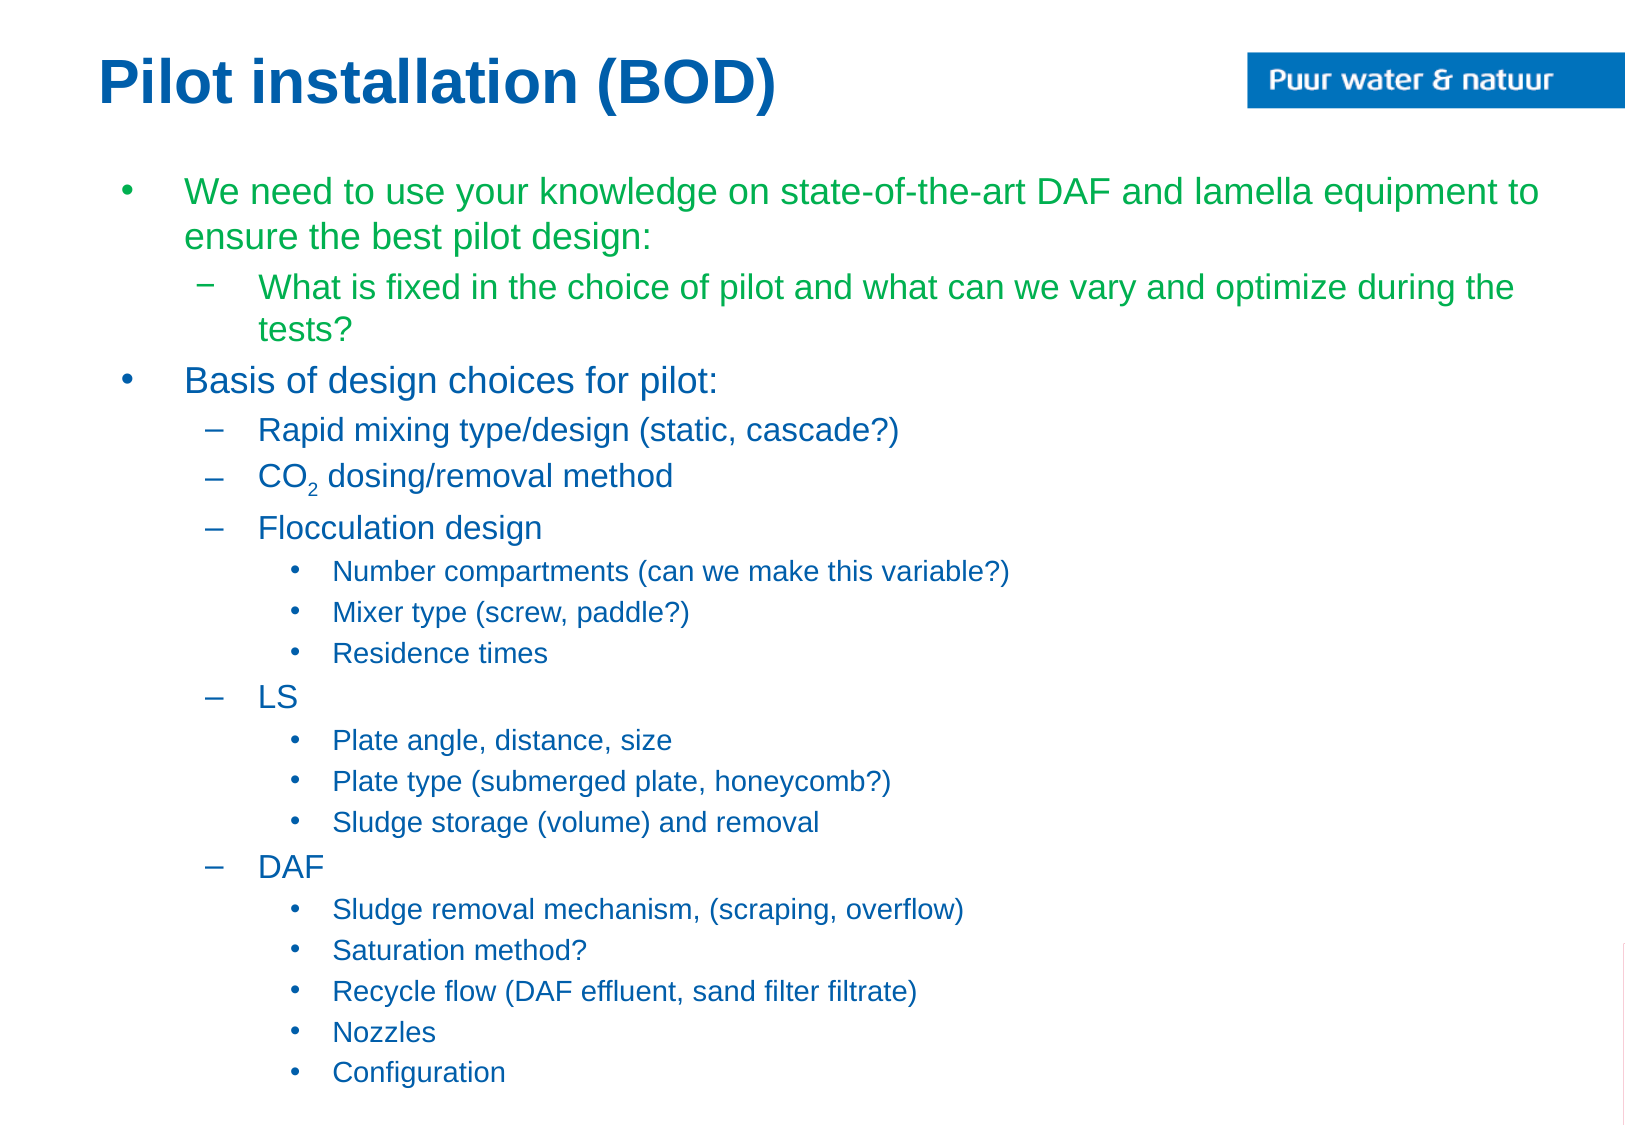

# Pilot installation (BOD)
We need to use your knowledge on state-of-the-art DAF and lamella equipment to ensure the best pilot design:
What is fixed in the choice of pilot and what can we vary and optimize during the tests?
Basis of design choices for pilot:
Rapid mixing type/design (static, cascade?)
CO2 dosing/removal method
Flocculation design
Number compartments (can we make this variable?)
Mixer type (screw, paddle?)
Residence times
LS
Plate angle, distance, size
Plate type (submerged plate, honeycomb?)
Sludge storage (volume) and removal
DAF
Sludge removal mechanism, (scraping, overflow)
Saturation method?
Recycle flow (DAF effluent, sand filter filtrate)
Nozzles
Configuration